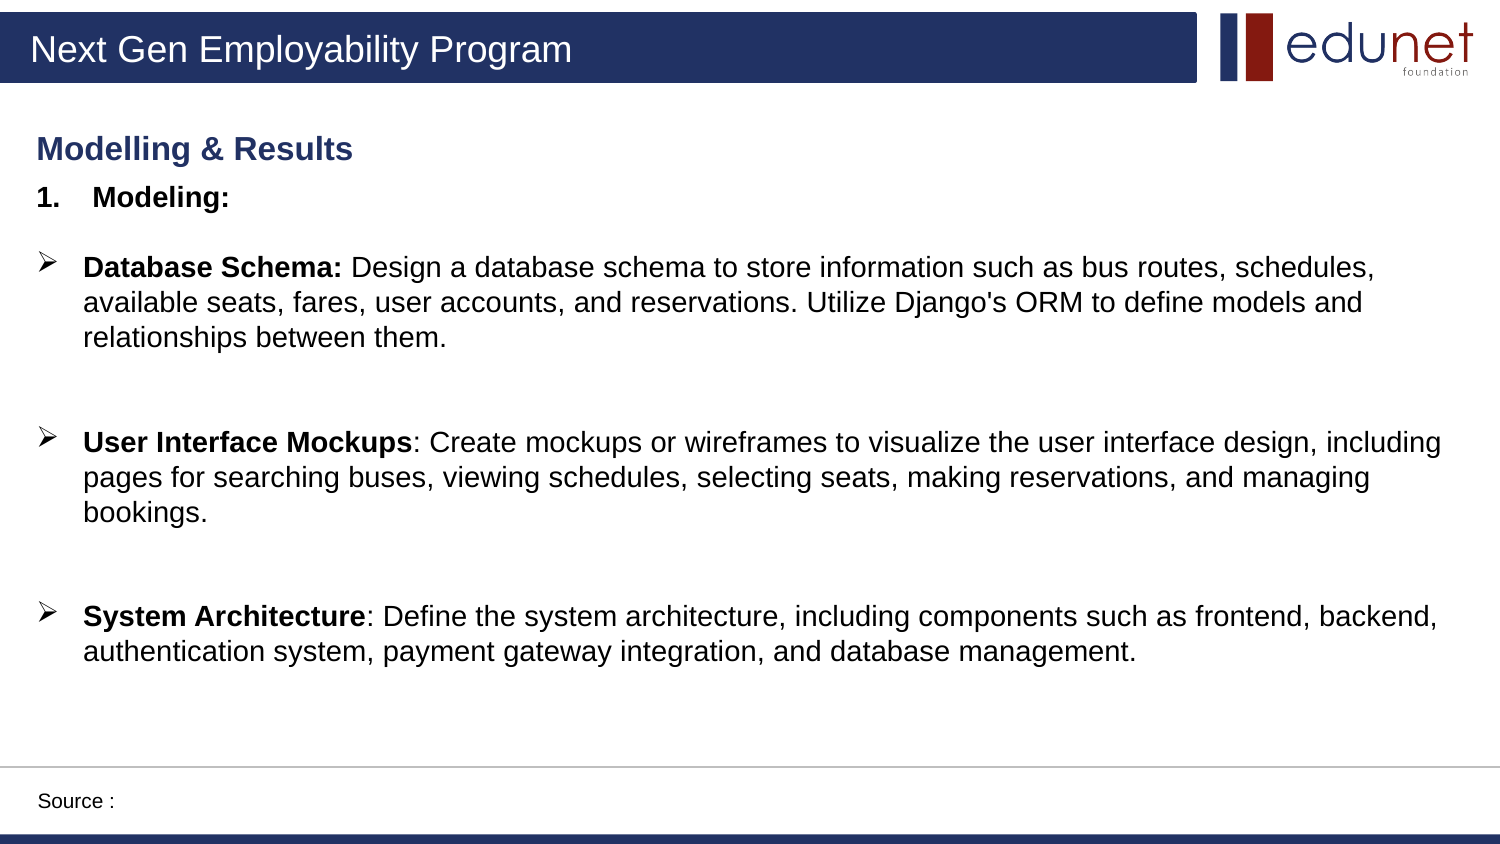

Modelling & Results
Modeling:

Database Schema: Design a database schema to store information such as bus routes, schedules, available seats, fares, user accounts, and reservations. Utilize Django's ORM to define models and relationships between them.

User Interface Mockups: Create mockups or wireframes to visualize the user interface design, including pages for searching buses, viewing schedules, selecting seats, making reservations, and managing bookings.

System Architecture: Define the system architecture, including components such as frontend, backend, authentication system, payment gateway integration, and database management.

Source :